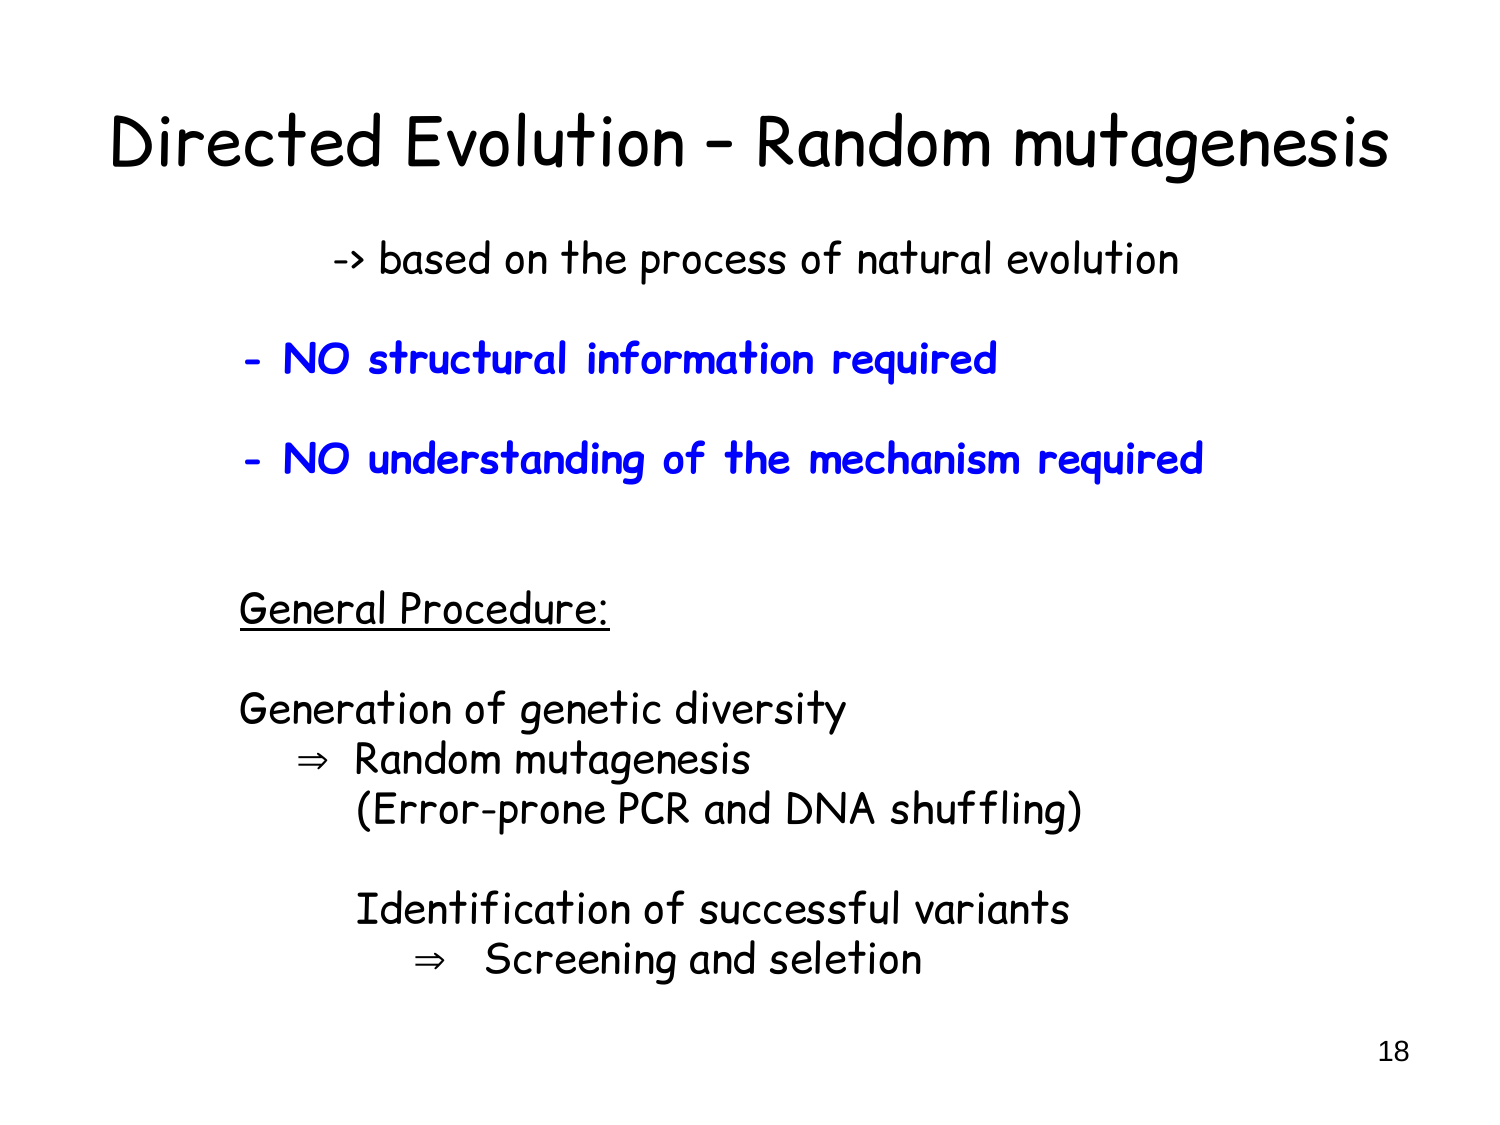

# Directed Evolution – Random mutagenesis
-> based on the process of natural evolution

- NO structural information required

- NO understanding of the mechanism required

General Procedure:

Generation of genetic diversity
	⇒  Random mutagenesis
(Error-prone PCR and DNA shuffling)

Identification of successful variants
	⇒   Screening and seletion

18